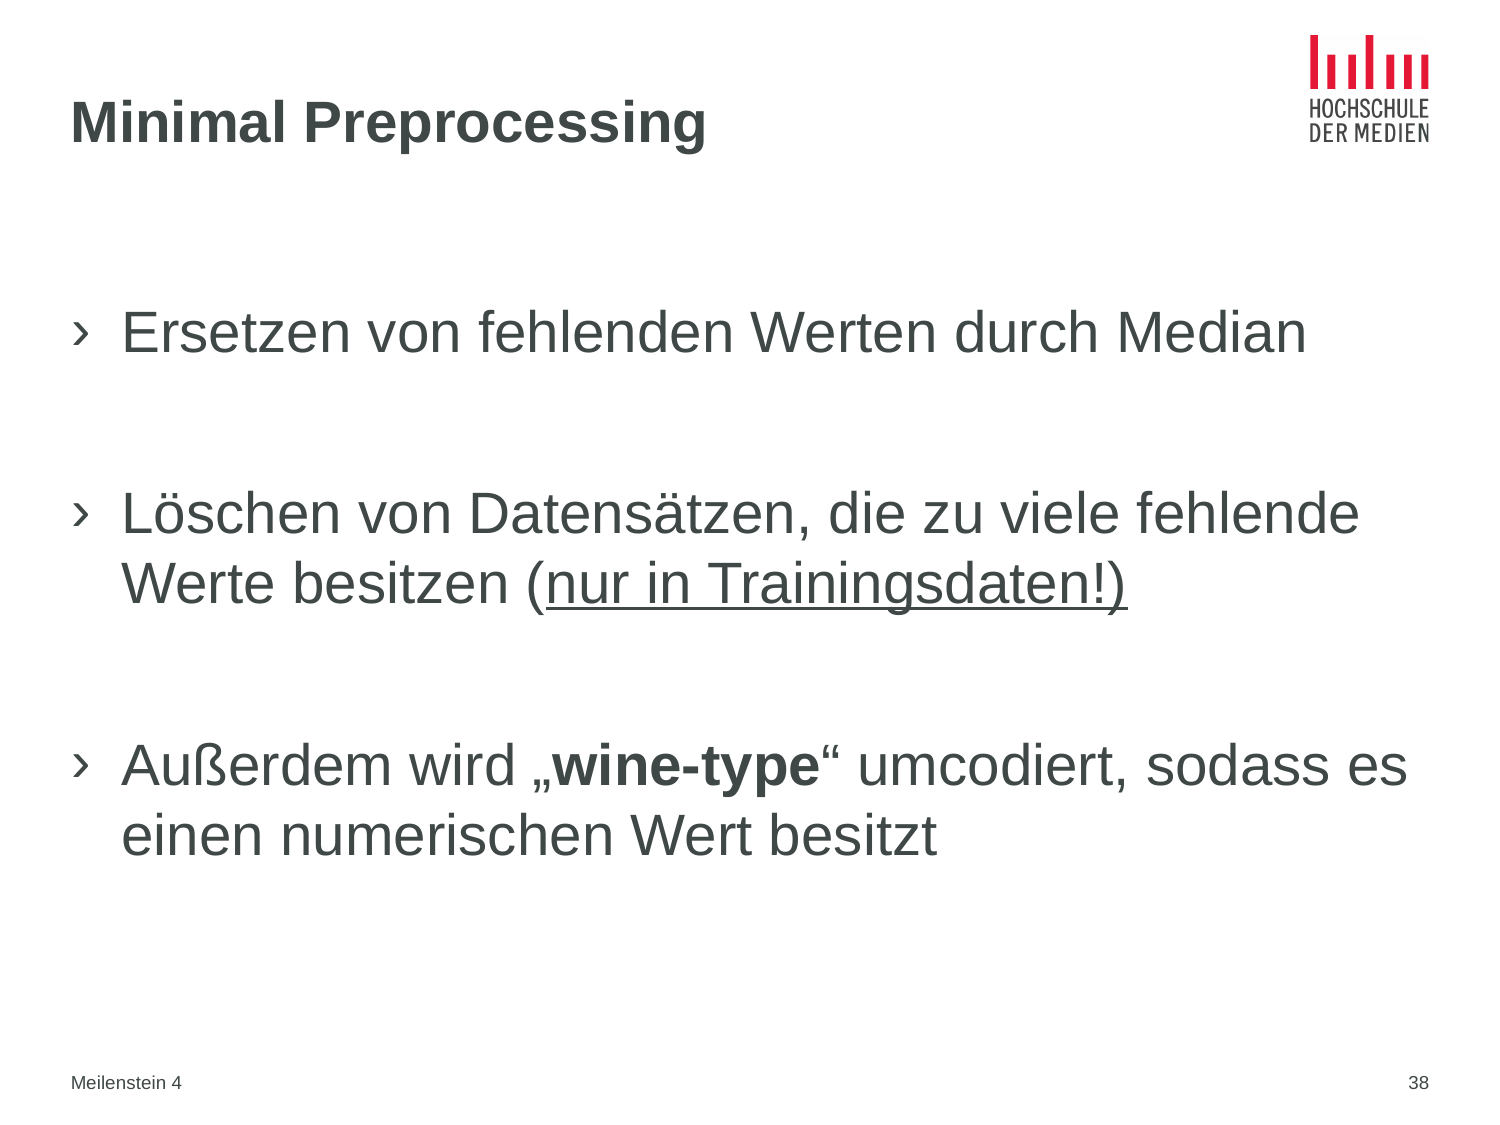

# Minimal Preprocessing

Ersetzen von fehlenden Werten durch Median

Löschen von Datensätzen, die zu viele fehlende Werte besitzen (nur in Trainingsdaten!)

Außerdem wird „wine-type“ umcodiert, sodass es einen numerischen Wert besitzt